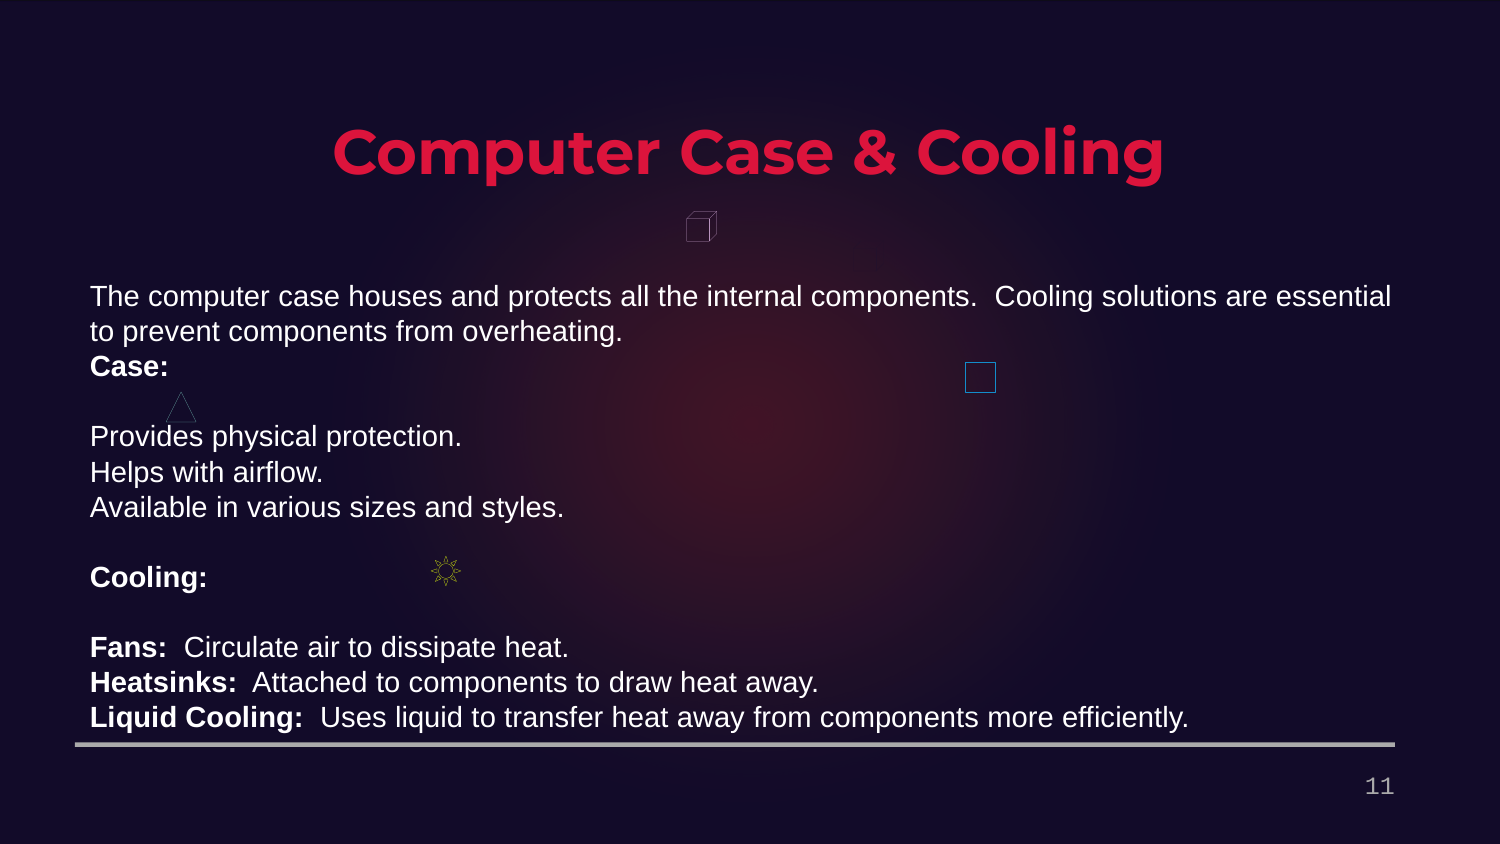

Computer Case & Cooling

The computer case houses and protects all the internal components.  Cooling solutions are essential to prevent components from overheating.
Case:

Provides physical protection.
Helps with airflow.
Available in various sizes and styles.

Cooling:

Fans:  Circulate air to dissipate heat.
Heatsinks:  Attached to components to draw heat away.
Liquid Cooling:  Uses liquid to transfer heat away from components more efficiently.

11